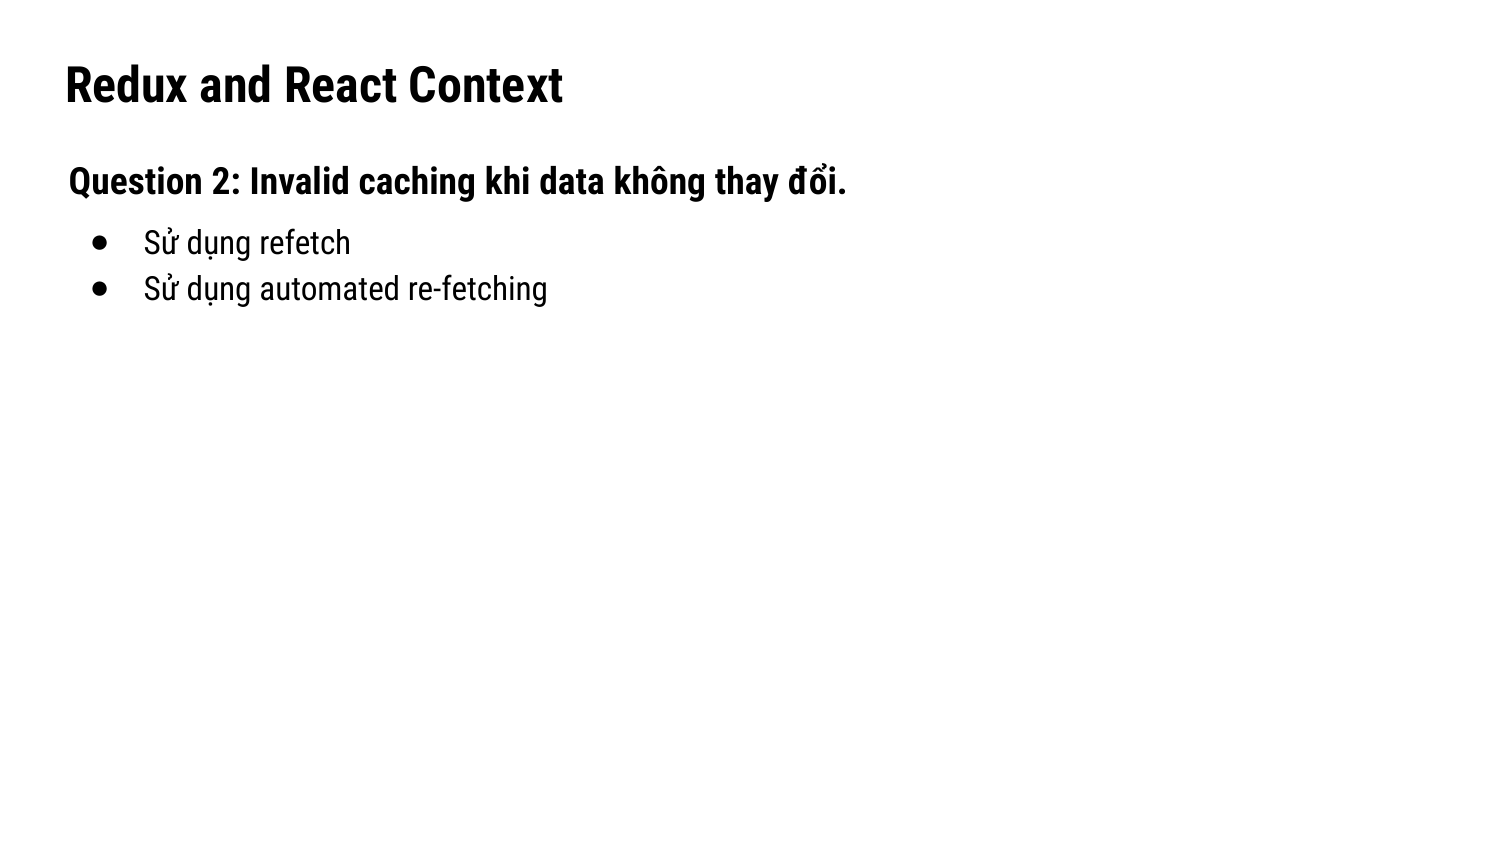

# Redux and React Context
Question 2: Invalid caching khi data không thay đổi.
Sử dụng refetch
Sử dụng automated re-fetching